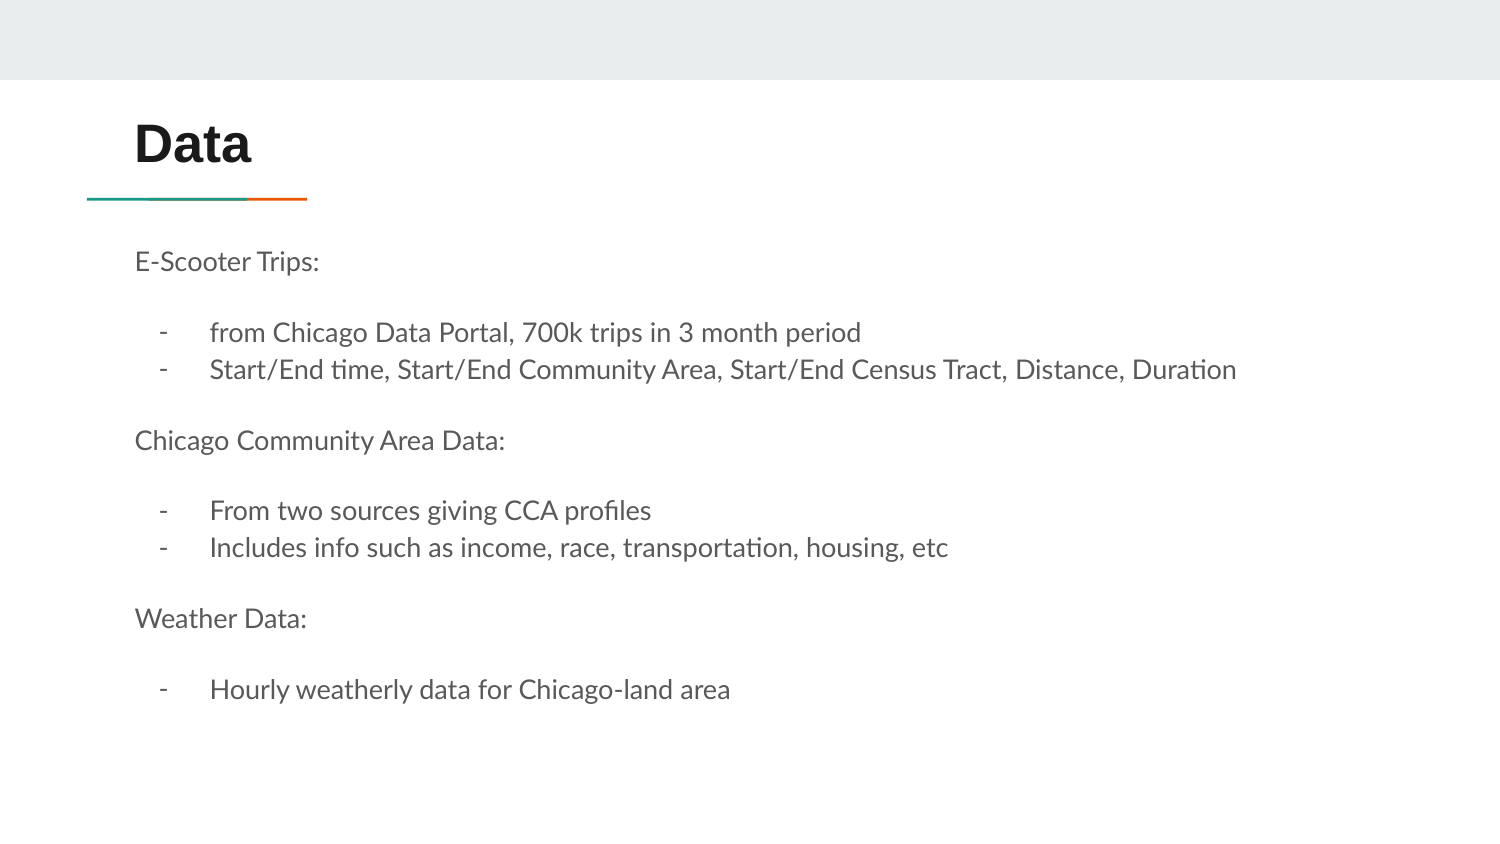

# Data
E-Scooter Trips:
from Chicago Data Portal, 700k trips in 3 month period
Start/End time, Start/End Community Area, Start/End Census Tract, Distance, Duration
Chicago Community Area Data:
From two sources giving CCA profiles
Includes info such as income, race, transportation, housing, etc
Weather Data:
Hourly weatherly data for Chicago-land area